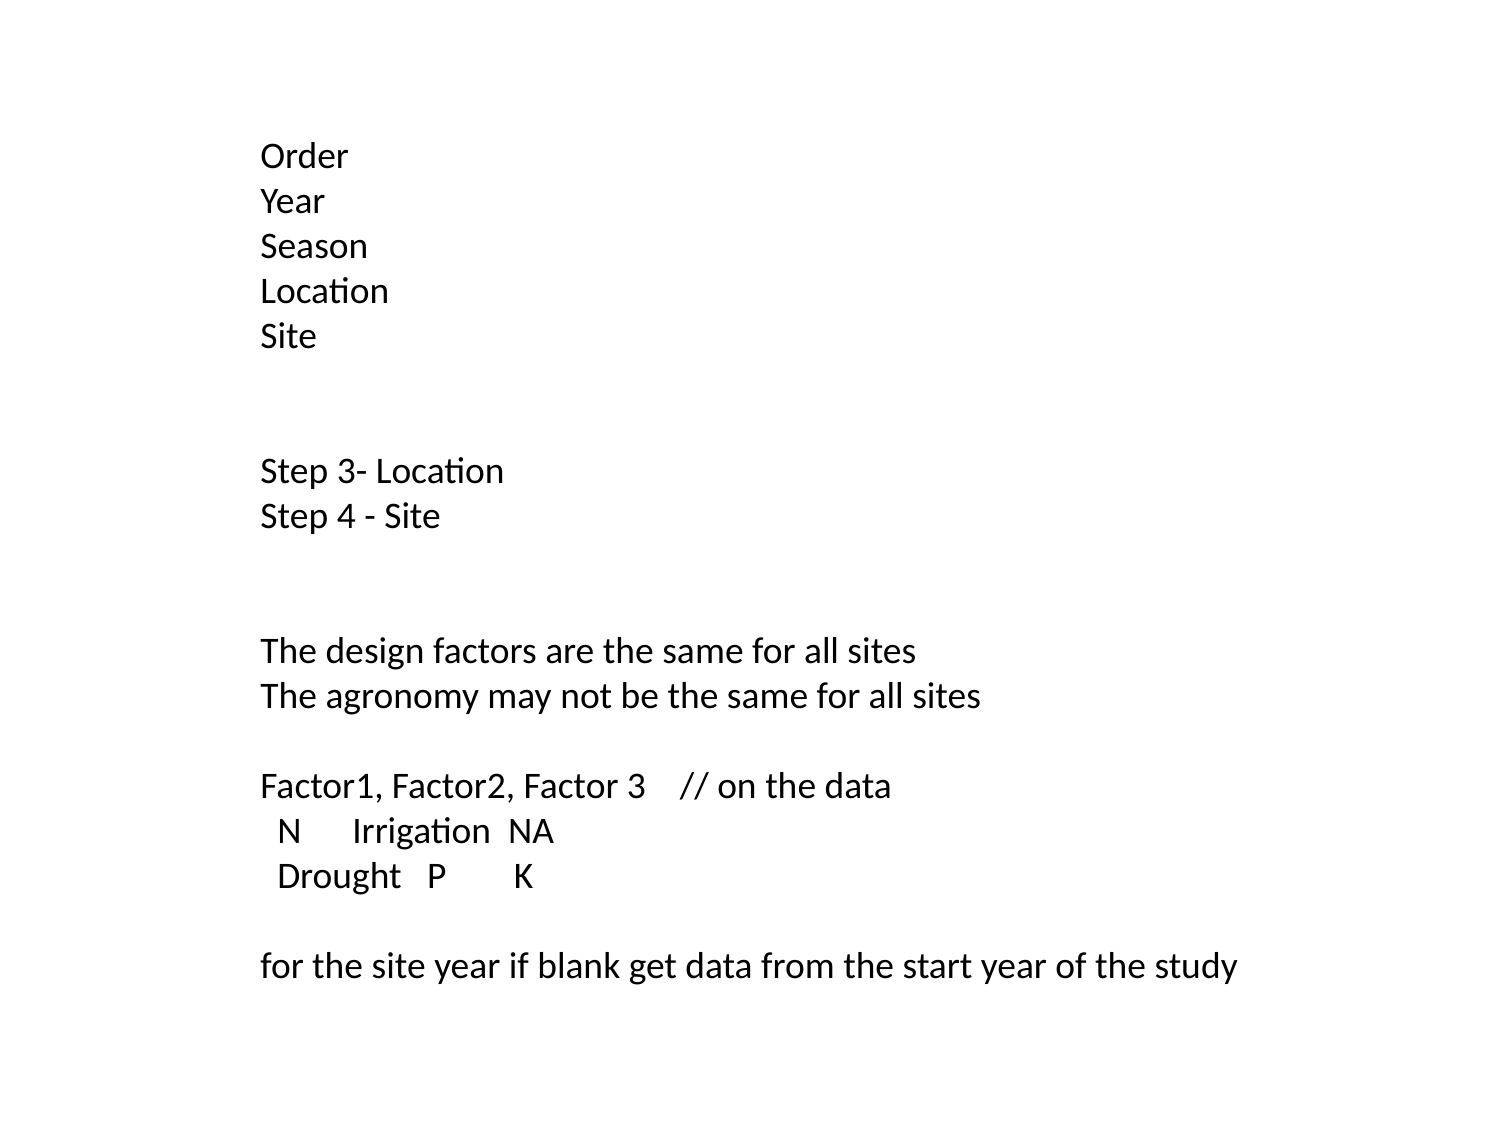

Order
Year
Season
Location
Site

Step 3- Location
Step 4 - Site

The design factors are the same for all sites
The agronomy may not be the same for all sites

Factor1, Factor2, Factor 3    // on the data
  N      Irrigation  NA
  Drought   P        K

for the site year if blank get data from the start year of the study